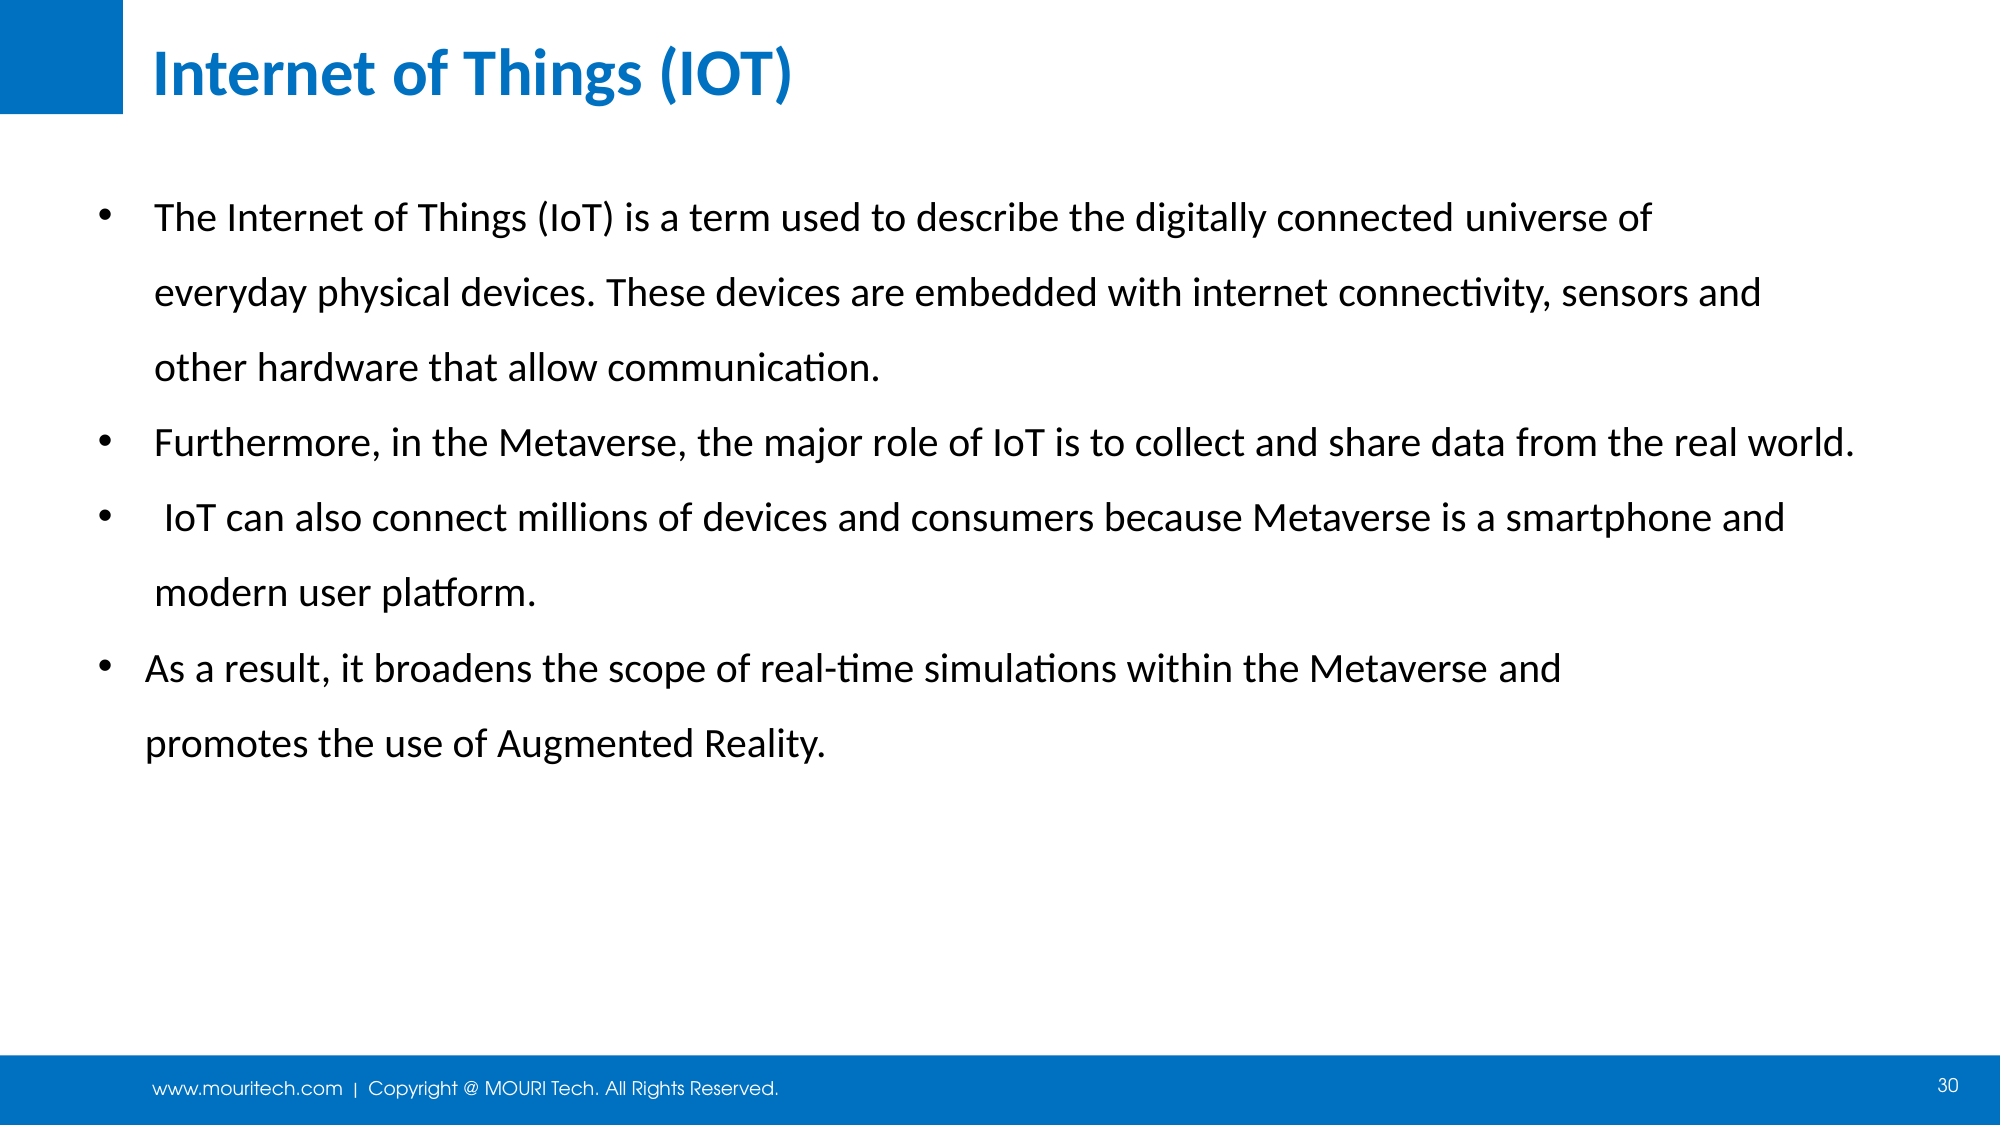

# Internet of Things (IOT)
The Internet of Things (IoT) is a term used to describe the digitally connected universe of everyday physical devices. These devices are embedded with internet connectivity, sensors and other hardware that allow communication.
Furthermore, in the Metaverse, the major role of IoT is to collect and share data from the real world.
 IoT can also connect millions of devices and consumers because Metaverse is a smartphone and modern user platform.
As a result, it broadens the scope of real-time simulations within the Metaverse and promotes the use of Augmented Reality.